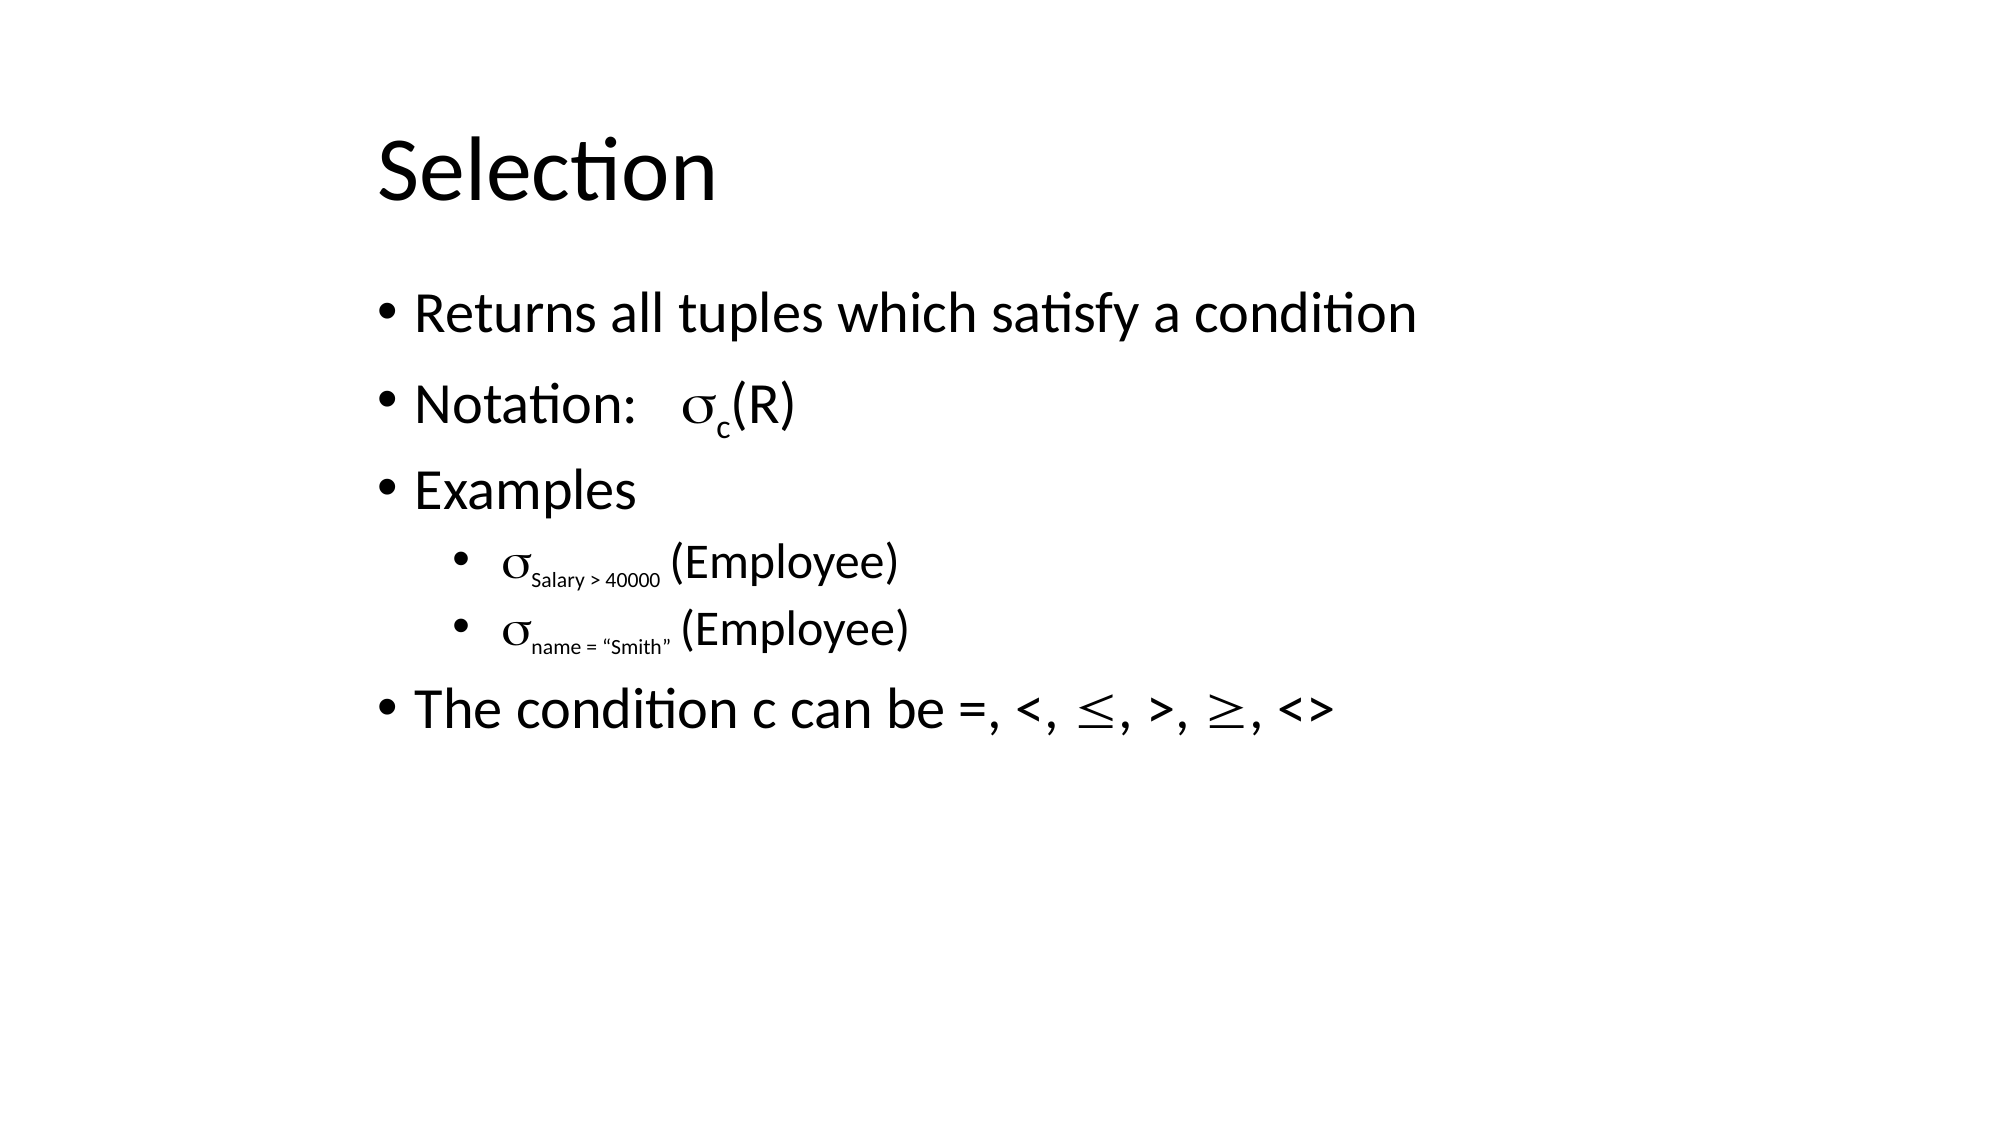

# Selection
Returns all tuples which satisfy a condition
Notation:  σc(R)
Examples
 σSalary > 40000 (Employee)
 σname = “Smith” (Employee)
The condition c can be =, <, ≤, >, ≥, <>